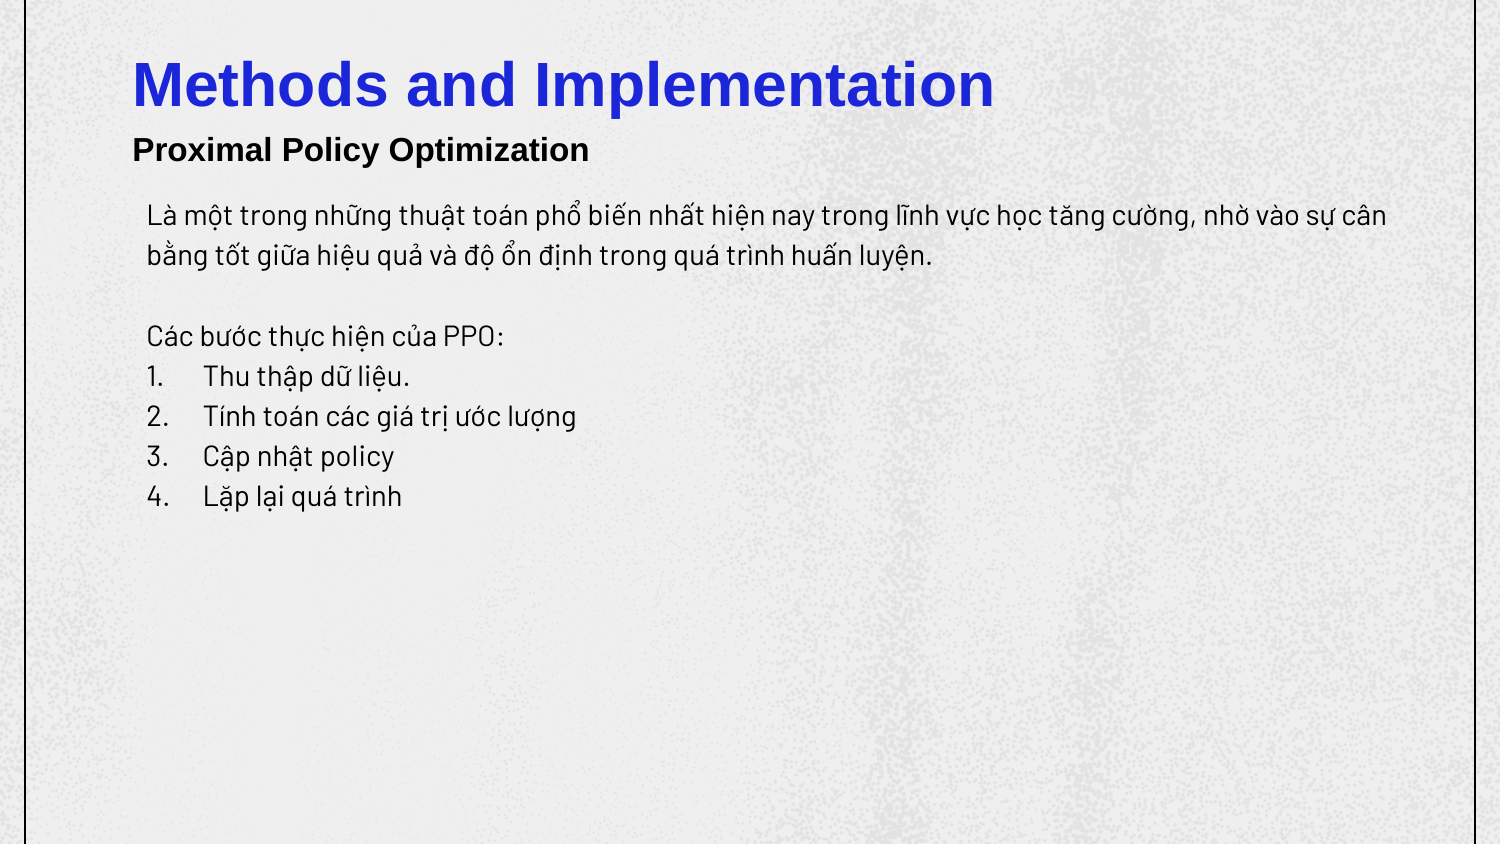

# Methods and Implementation
Proximal Policy Optimization
Là một trong những thuật toán phổ biến nhất hiện nay trong lĩnh vực học tăng cường, nhờ vào sự cân bằng tốt giữa hiệu quả và độ ổn định trong quá trình huấn luyện.

Các bước thực hiện của PPO:
Thu thập dữ liệu.
Tính toán các giá trị ước lượng
Cập nhật policy
Lặp lại quá trình